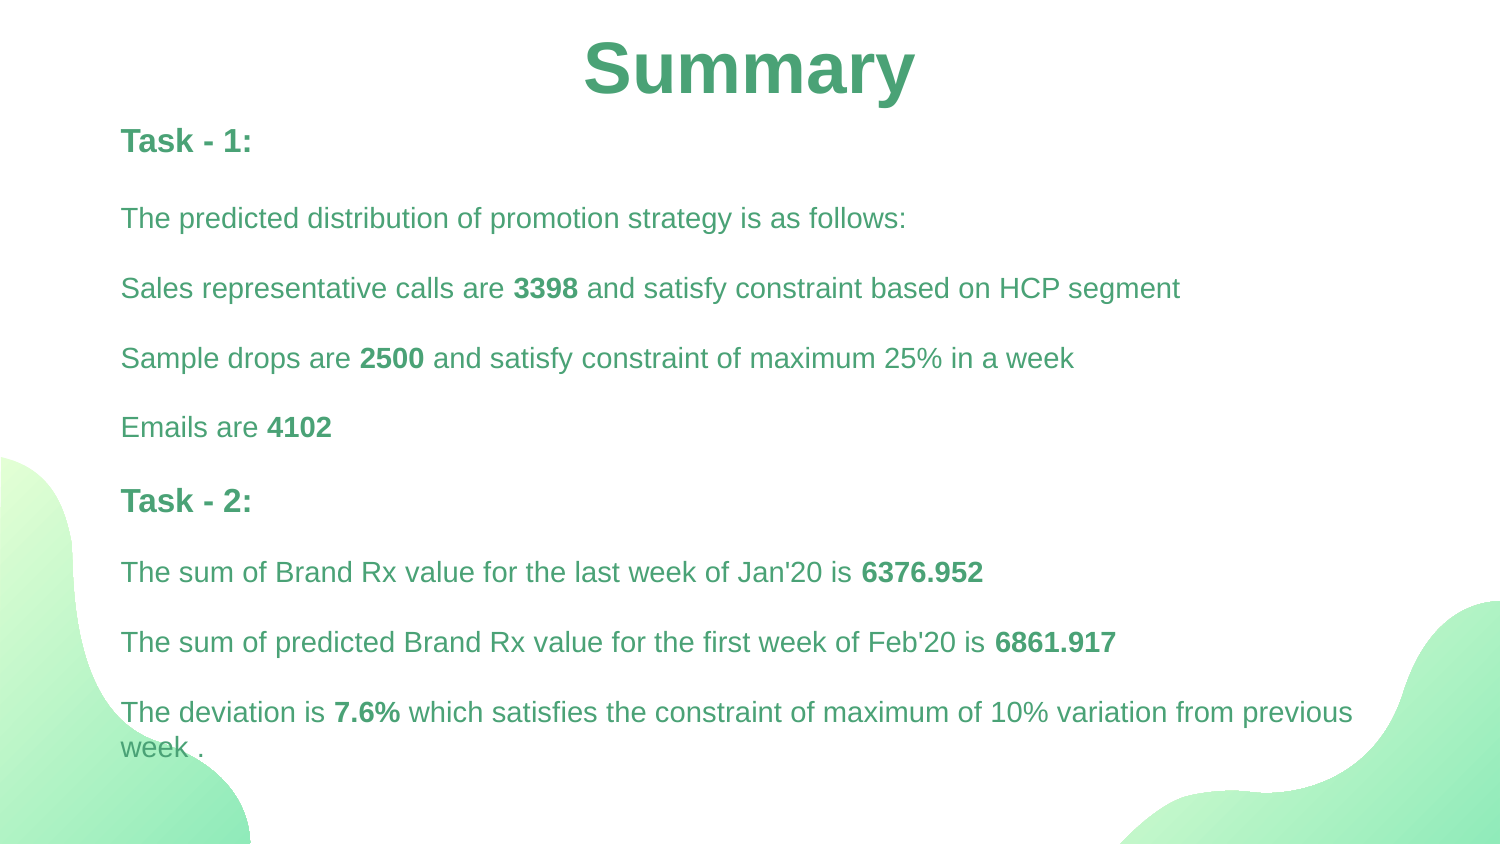

# Summary
Task - 1:

The predicted distribution of promotion strategy is as follows:

Sales representative calls are 3398 and satisfy constraint based on HCP segment

Sample drops are 2500 and satisfy constraint of maximum 25% in a week

Emails are 4102

Task - 2:

The sum of Brand Rx value for the last week of Jan'20 is 6376.952

The sum of predicted Brand Rx value for the first week of Feb'20 is 6861.917

The deviation is 7.6% which satisfies the constraint of maximum of 10% variation from previous week .